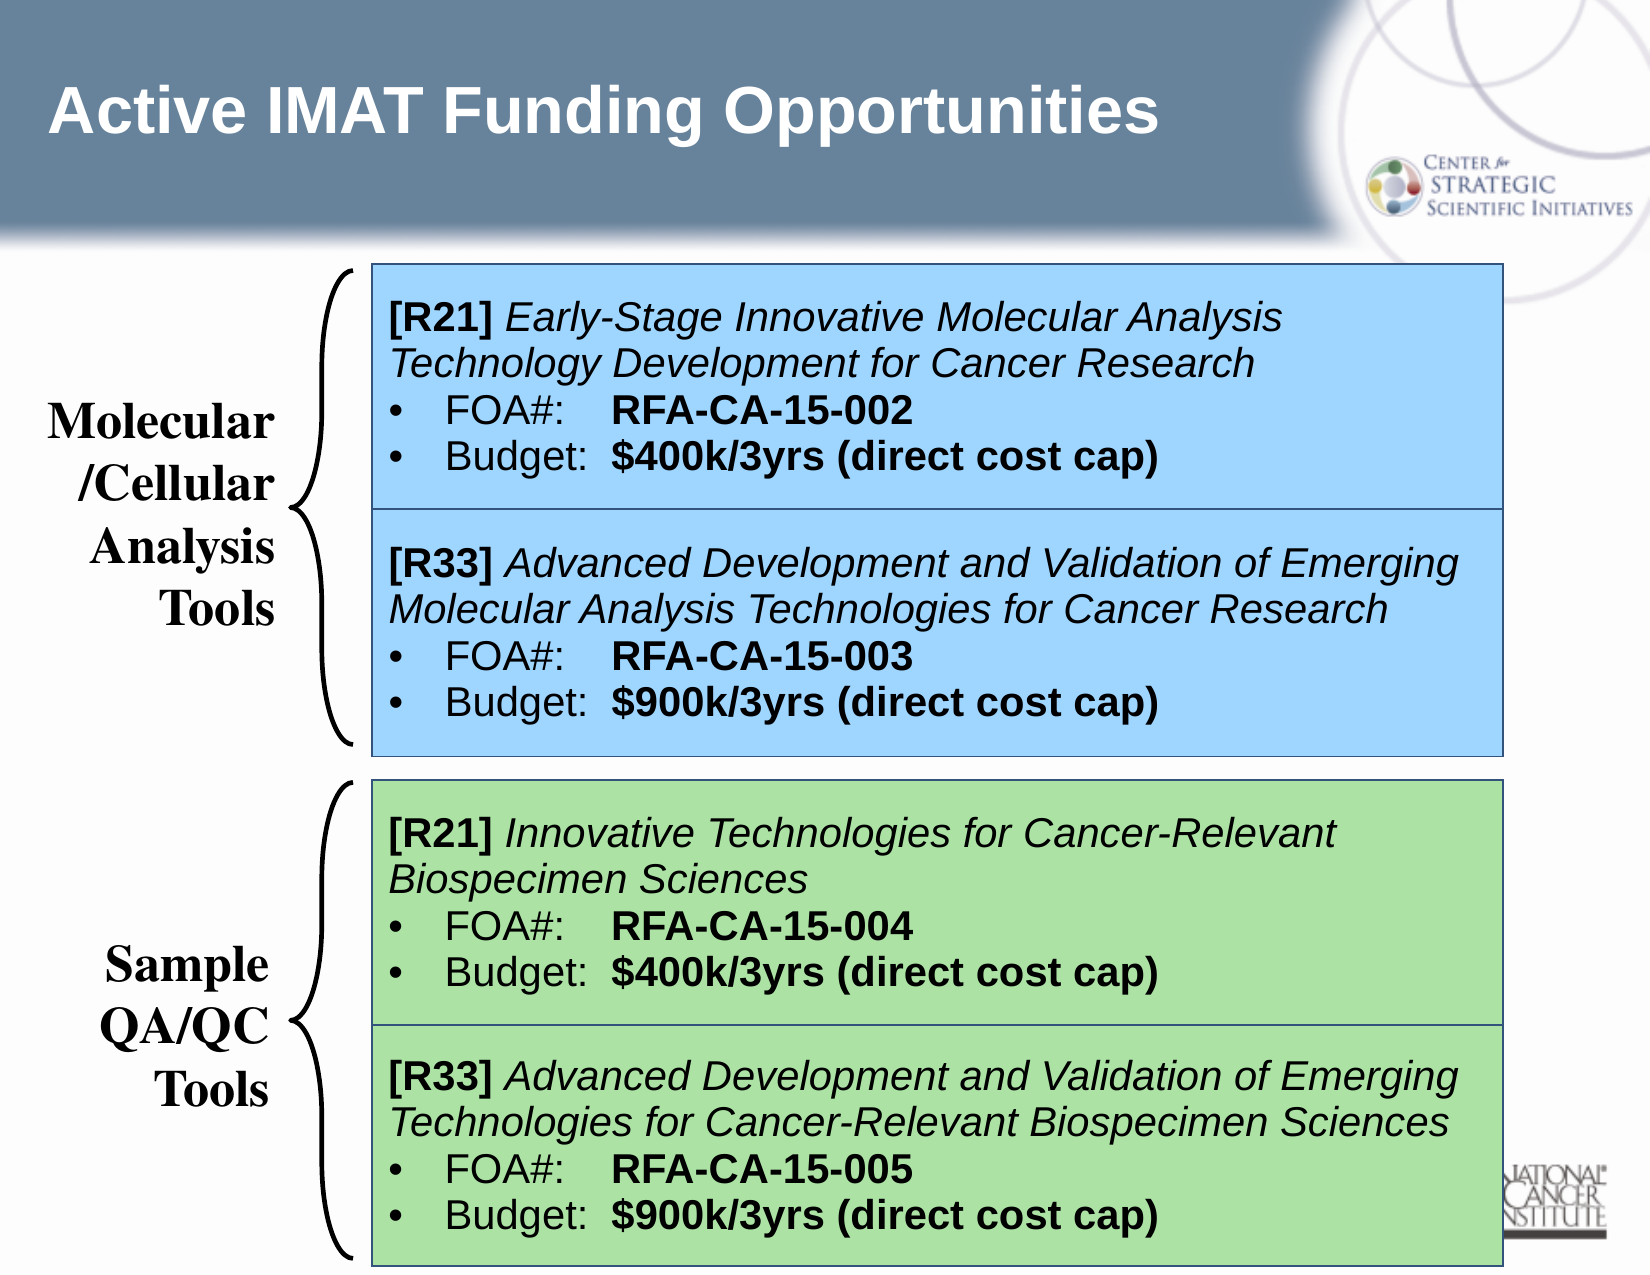

# Active IMAT Funding Opportunities
| [R21] Early‐Stage Innovative Molecular Analysis Technology Development for Cancer Research FOA#: RFA-CA-15-002 Budget: $400k/3yrs (direct cost cap) |
| --- |
| [R33] Advanced Development and Validation of Emerging Molecular Analysis Technologies for Cancer Research FOA#: RFA-CA-15-003 Budget: $900k/3yrs (direct cost cap) |

Molecular/Cellular Analysis Tools
| [R21] Innovative Technologies for Cancer-Relevant Biospecimen Sciences FOA#: RFA-CA-15-004 Budget: $400k/3yrs (direct cost cap) |
| --- |
| [R33] Advanced Development and Validation of Emerging Technologies for Cancer-Relevant Biospecimen Sciences FOA#: RFA-CA-15-005 Budget: $900k/3yrs (direct cost cap) |

Sample QA/QC Tools